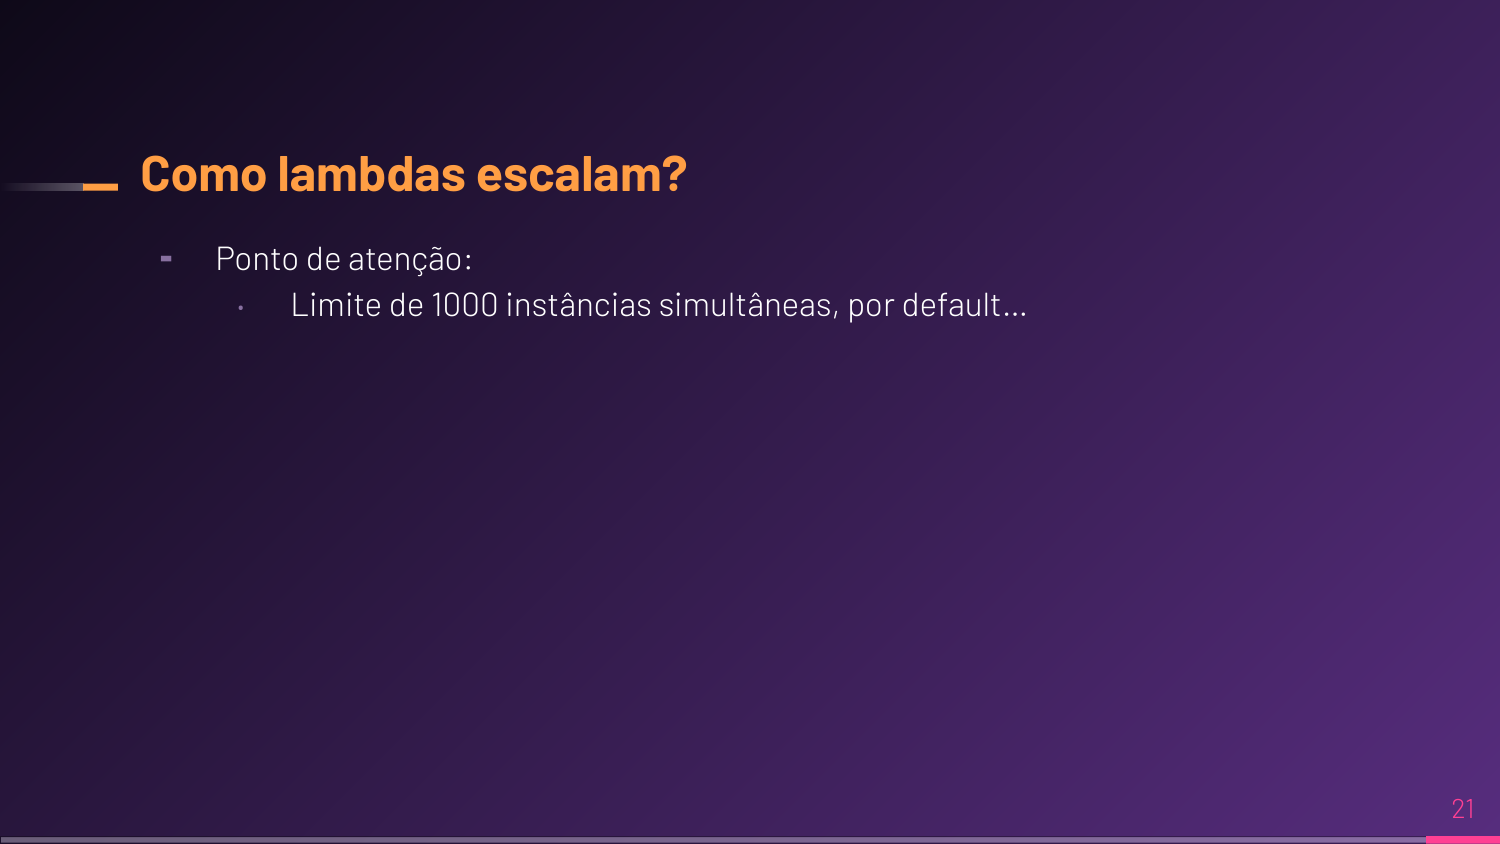

# Como lambdas escalam?
Ponto de atenção:
Limite de 1000 instâncias simultâneas, por default…
21